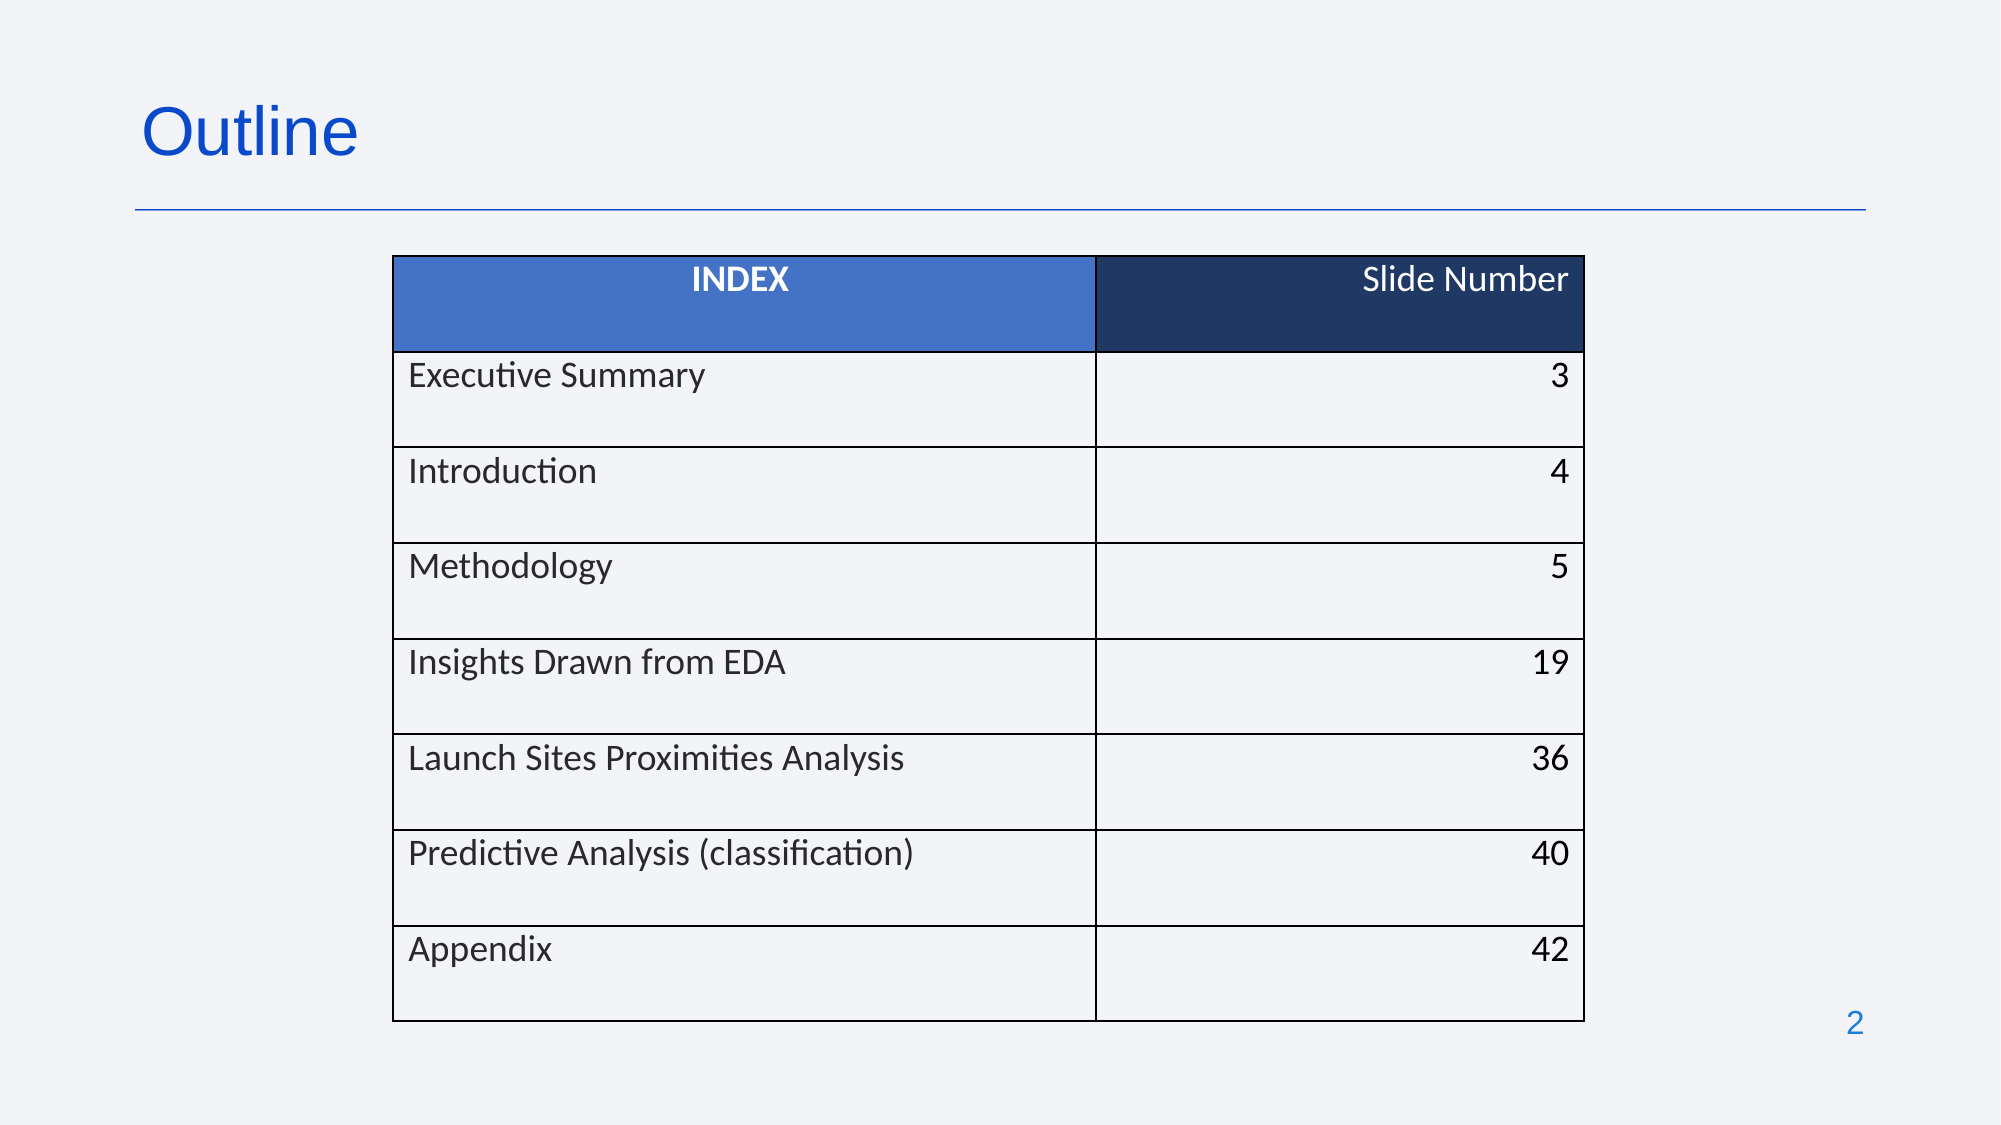

Outline
| INDEX | Slide Number |
| --- | --- |
| Executive Summary | 3 |
| Introduction | 4 |
| Methodology | 5 |
| Insights Drawn from EDA | 19 |
| Launch Sites Proximities Analysis | 36 |
| Predictive Analysis (classification) | 40 |
| Appendix | 42 |
2